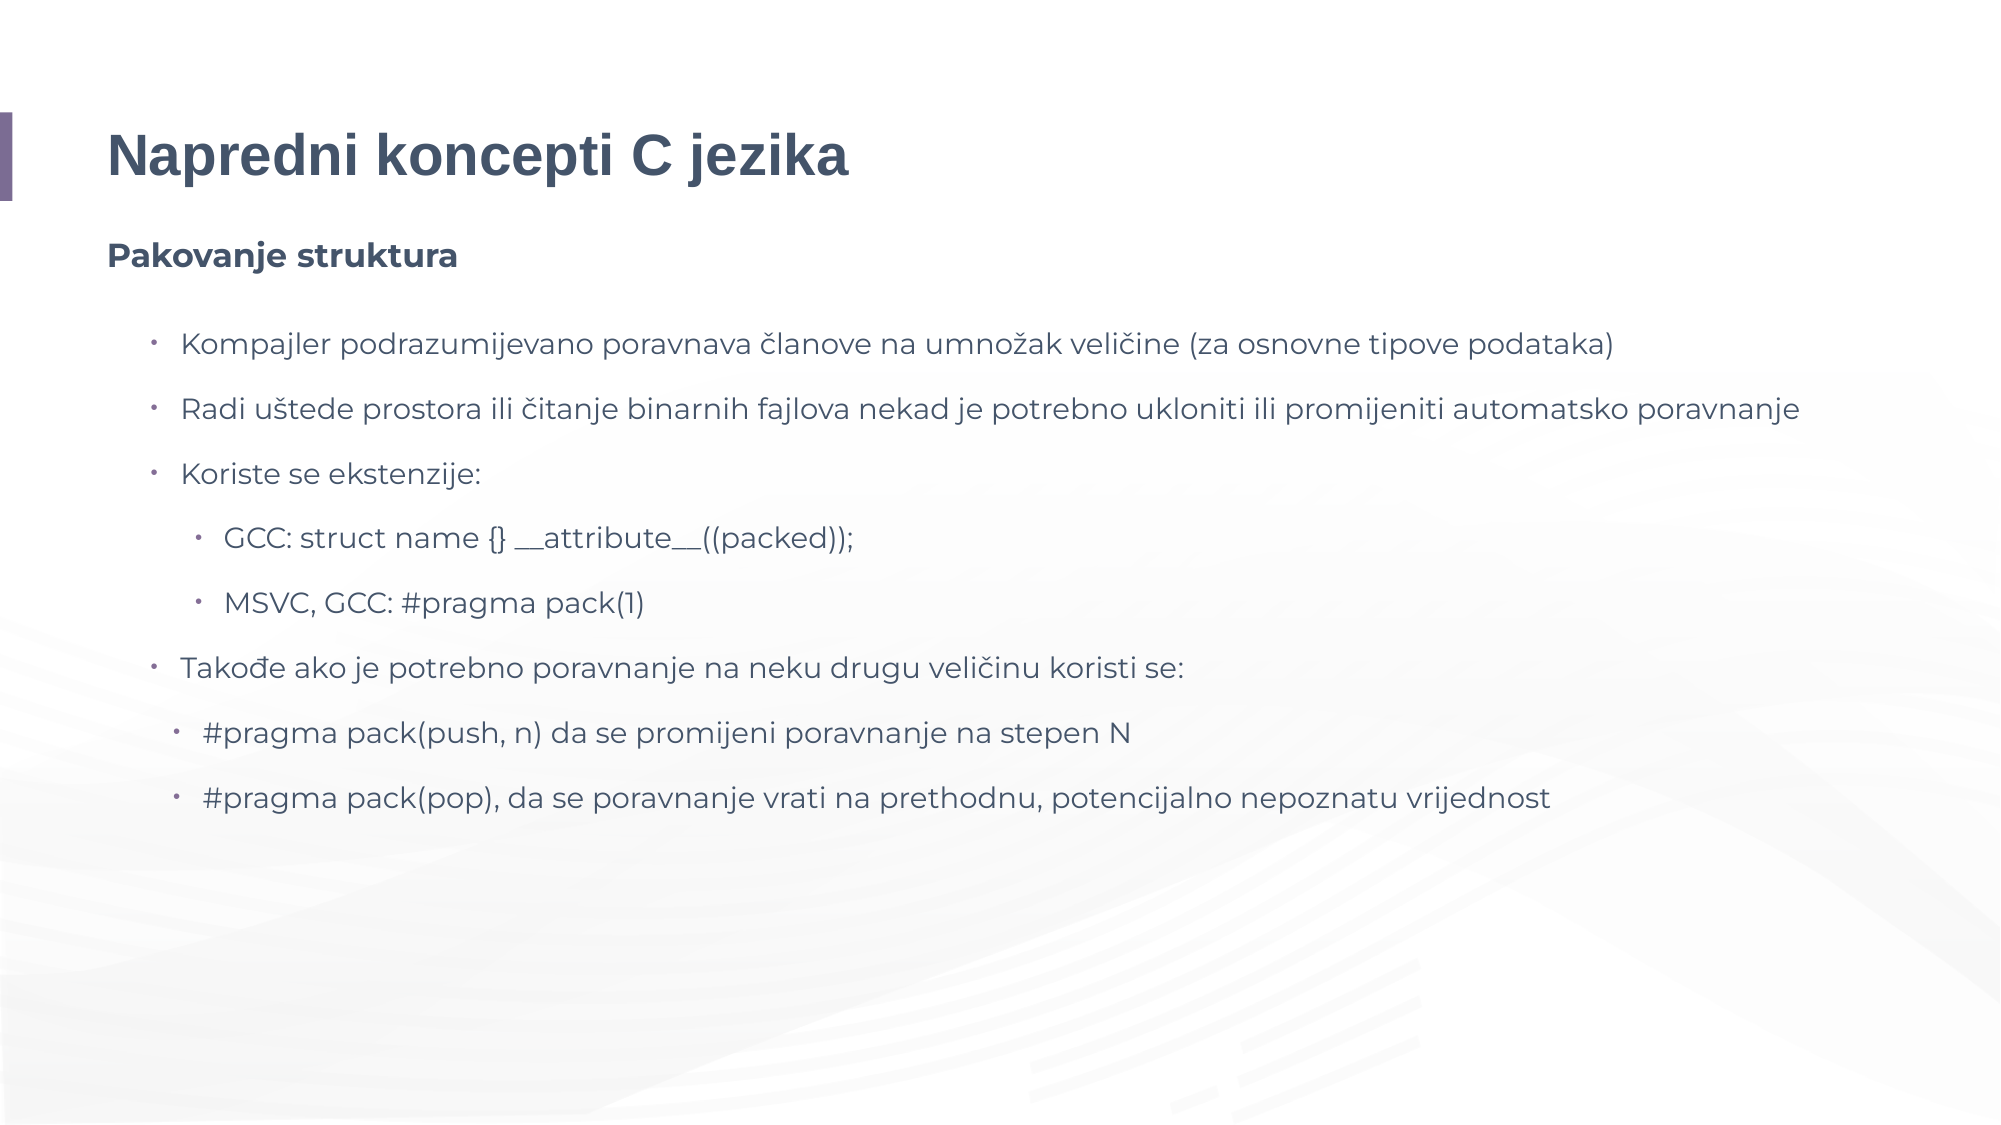

# Napredni koncepti C jezika
Pakovanje struktura

Kompajler podrazumijevano poravnava članove na umnožak veličine (za osnovne tipove podataka)
Radi uštede prostora ili čitanje binarnih fajlova nekad je potrebno ukloniti ili promijeniti automatsko poravnanje
Koriste se ekstenzije:
GCC: struct name {} __attribute__((packed));
MSVC, GCC: #pragma pack(1)
Takođe ako je potrebno poravnanje na neku drugu veličinu koristi se:
#pragma pack(push, n) da se promijeni poravnanje na stepen N
#pragma pack(pop), da se poravnanje vrati na prethodnu, potencijalno nepoznatu vrijednost